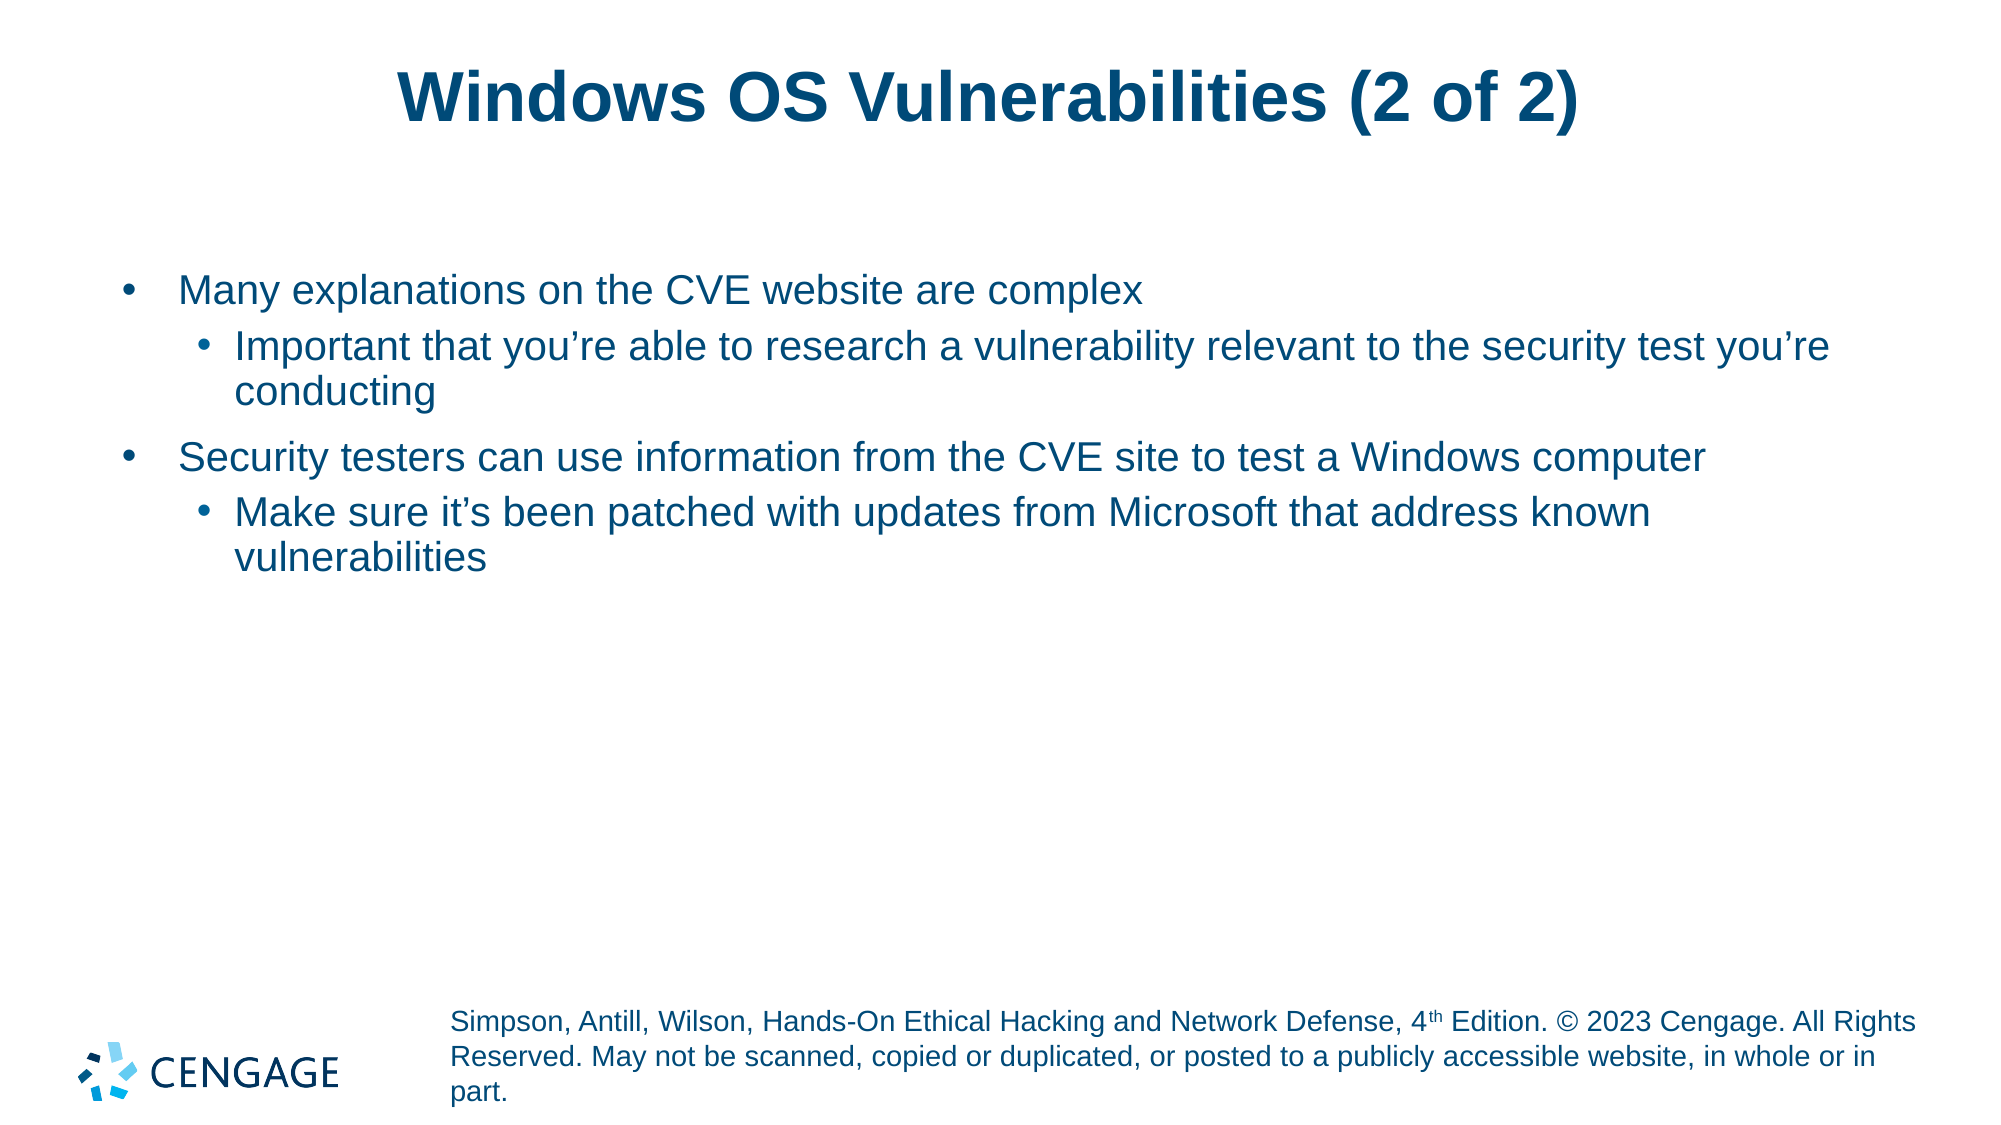

# Windows OS Vulnerabilities (2 of 2)
Many explanations on the CVE website are complex
Important that you’re able to research a vulnerability relevant to the security test you’re conducting
Security testers can use information from the CVE site to test a Windows computer
Make sure it’s been patched with updates from Microsoft that address known vulnerabilities